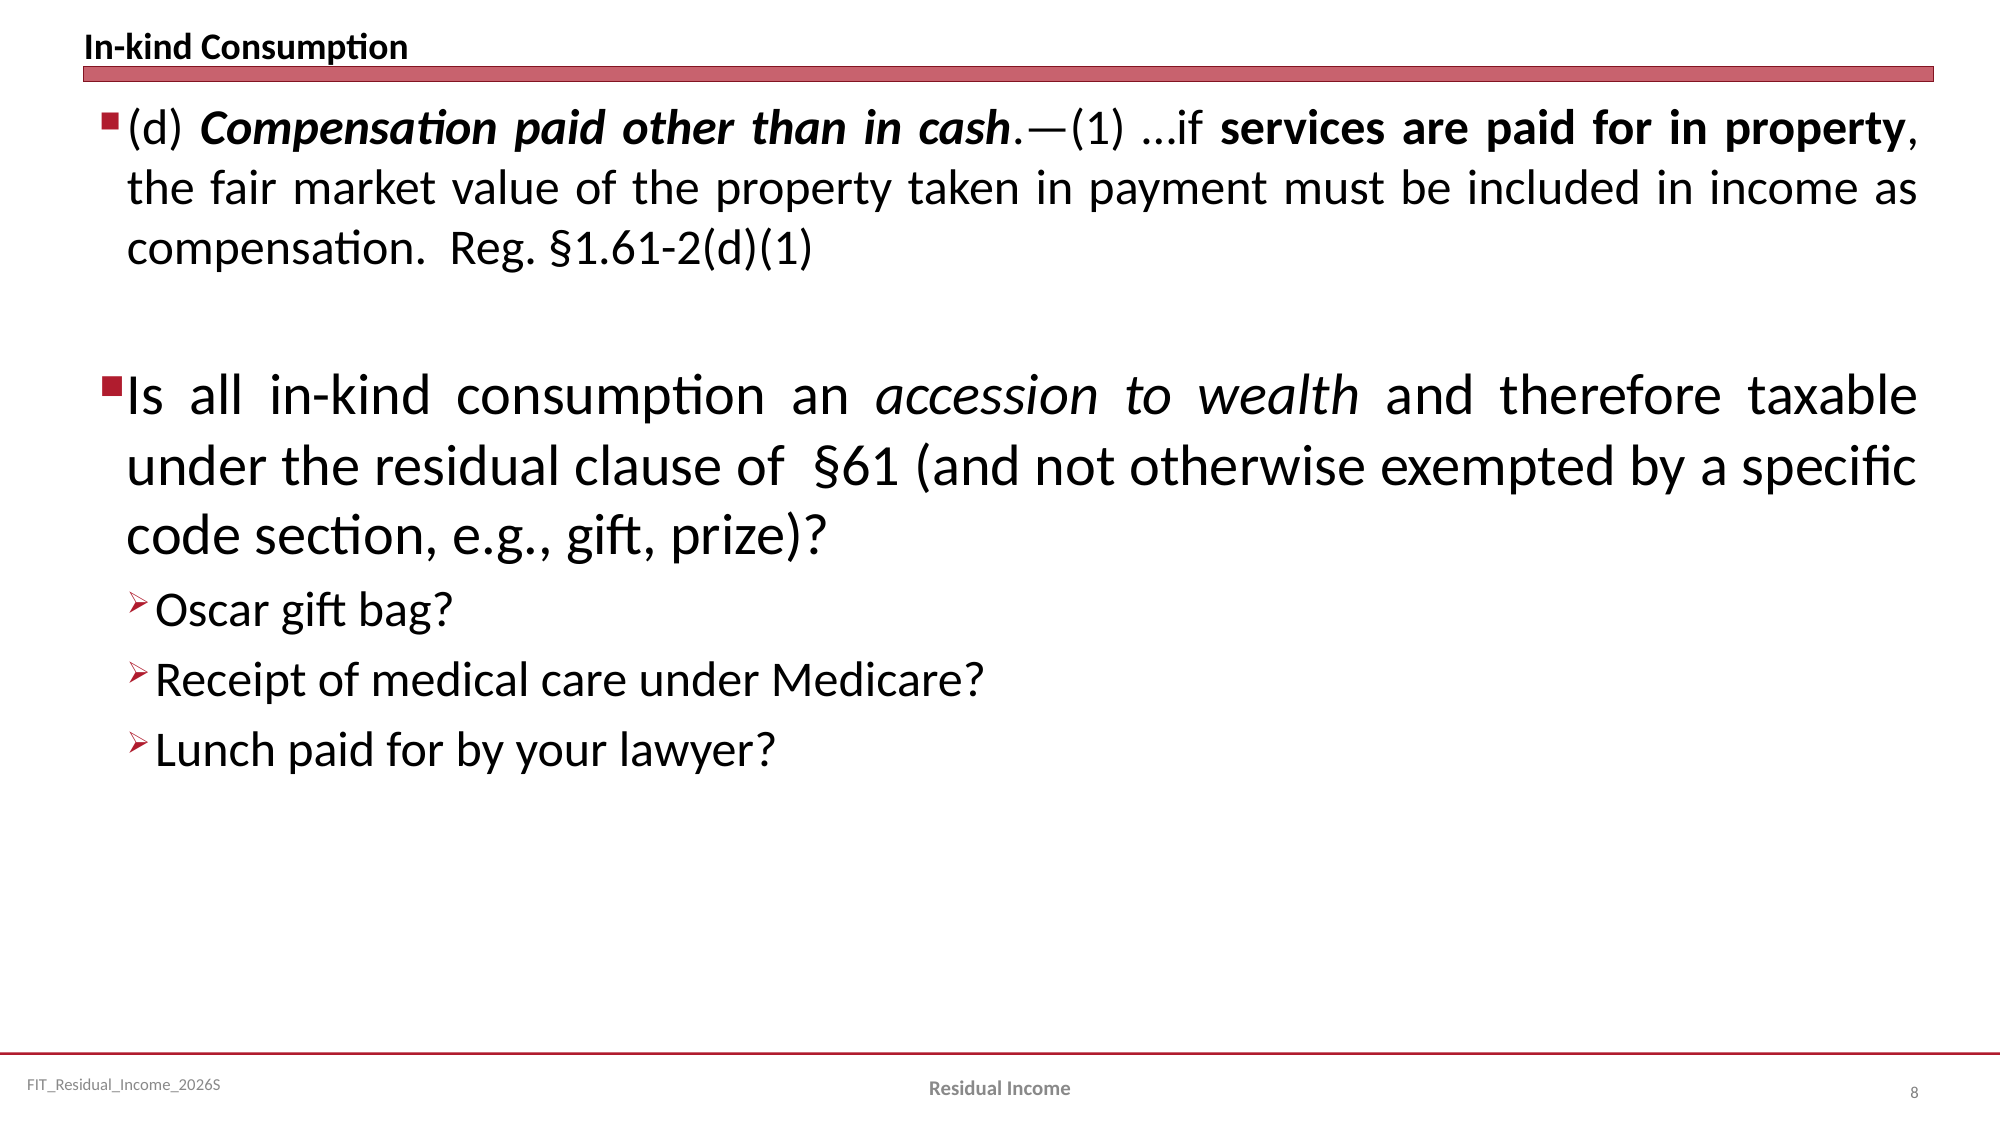

# In-kind Consumption
(d) Compensation paid other than in cash.—(1) …if services are paid for in property, the fair market value of the property taken in payment must be included in income as compensation.  Reg. §1.61-2(d)(1)

Is all in-kind consumption an accession to wealth and therefore taxable under the residual clause of  §61 (and not otherwise exempted by a specific code section, e.g., gift, prize)?
Oscar gift bag?
Receipt of medical care under Medicare?
Lunch paid for by your lawyer?

Residual Income
8